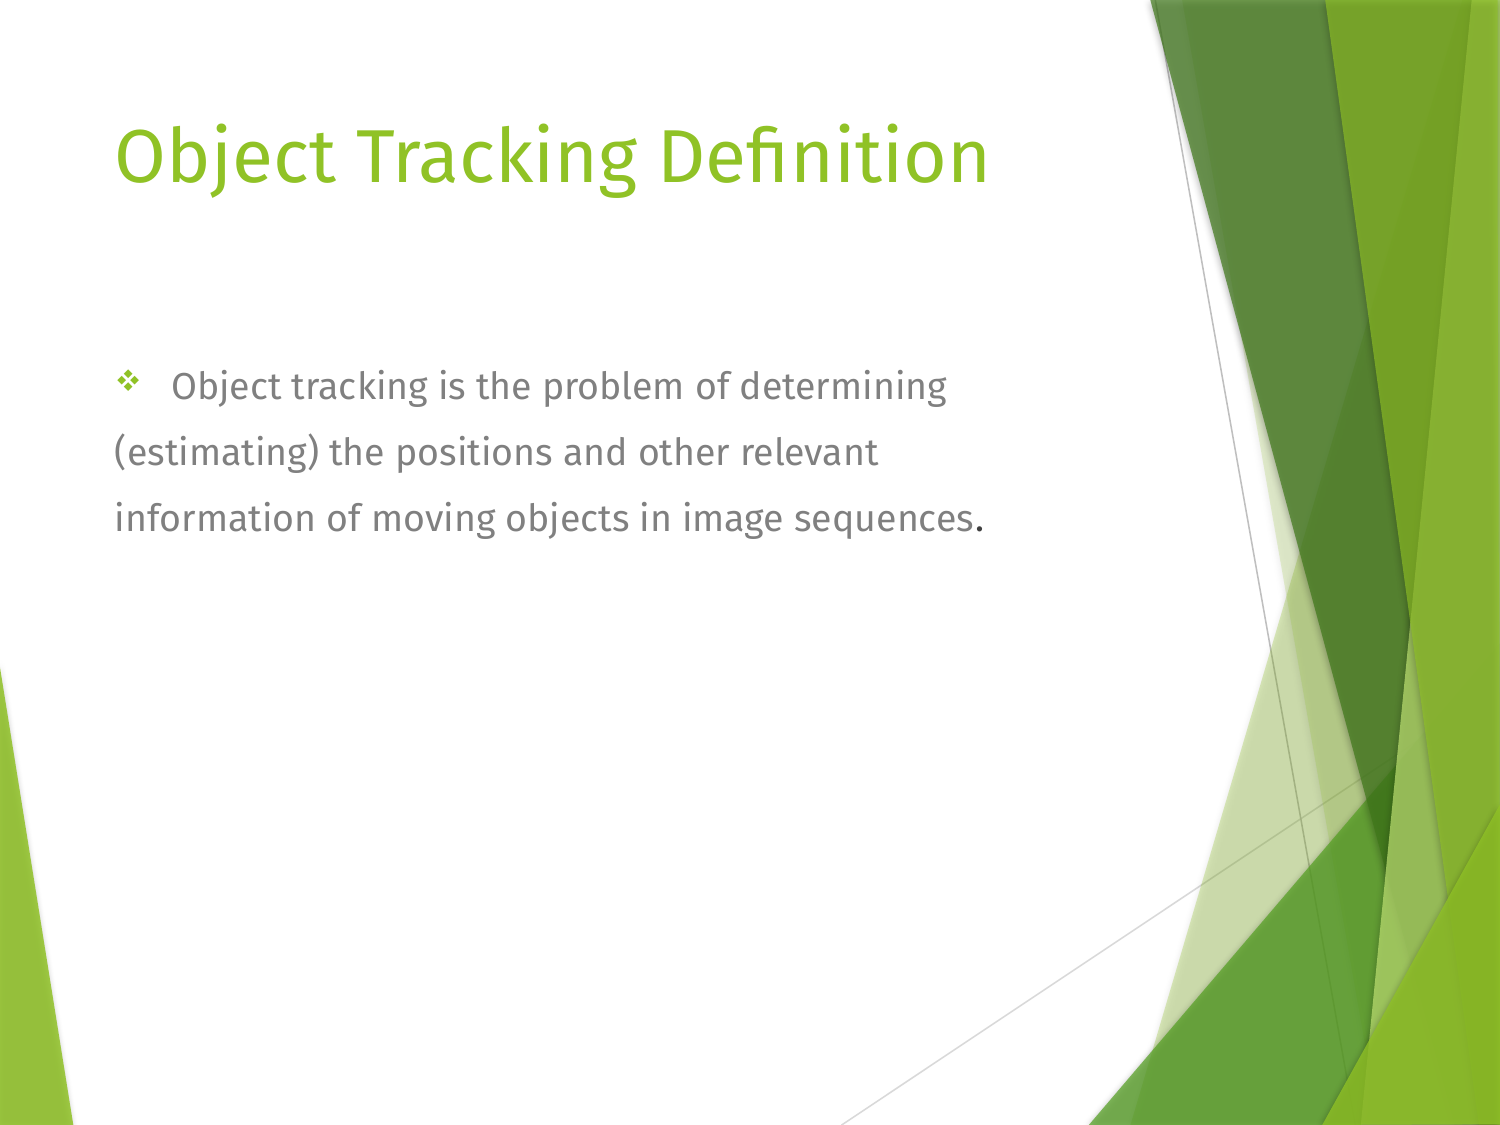

# Object Tracking Definition
Object tracking is the problem of determining
(estimating) the positions and other relevant
information of moving objects in image sequences.